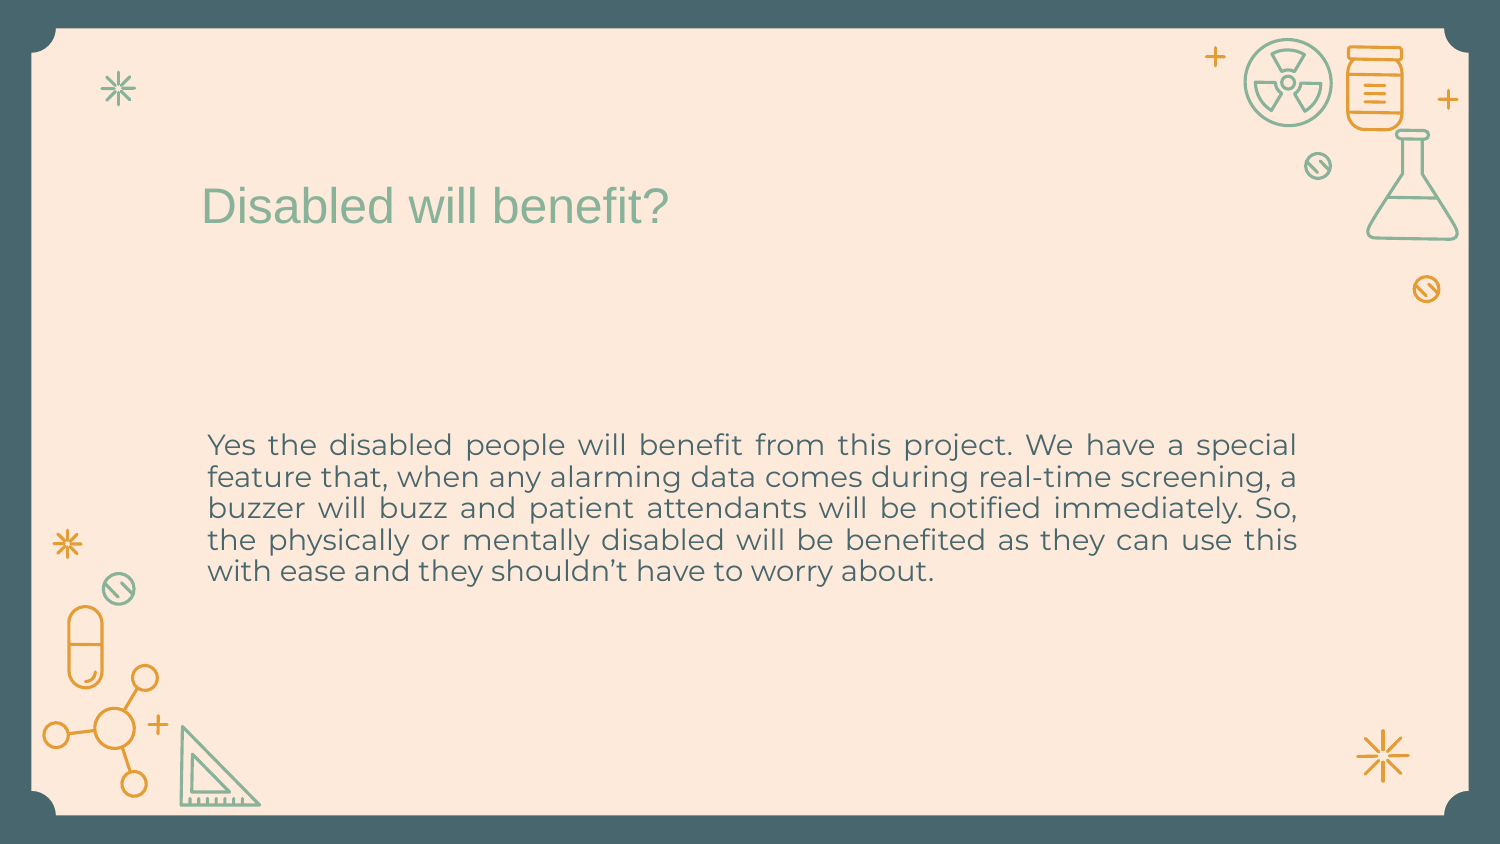

# Disabled will benefit?

Yes the disabled people will benefit from this project. We have a special feature that, when any alarming data comes during real-time screening, a buzzer will buzz and patient attendants will be notified immediately. So, the physically or mentally disabled will be benefited as they can use this with ease and they shouldn’t have to worry about.